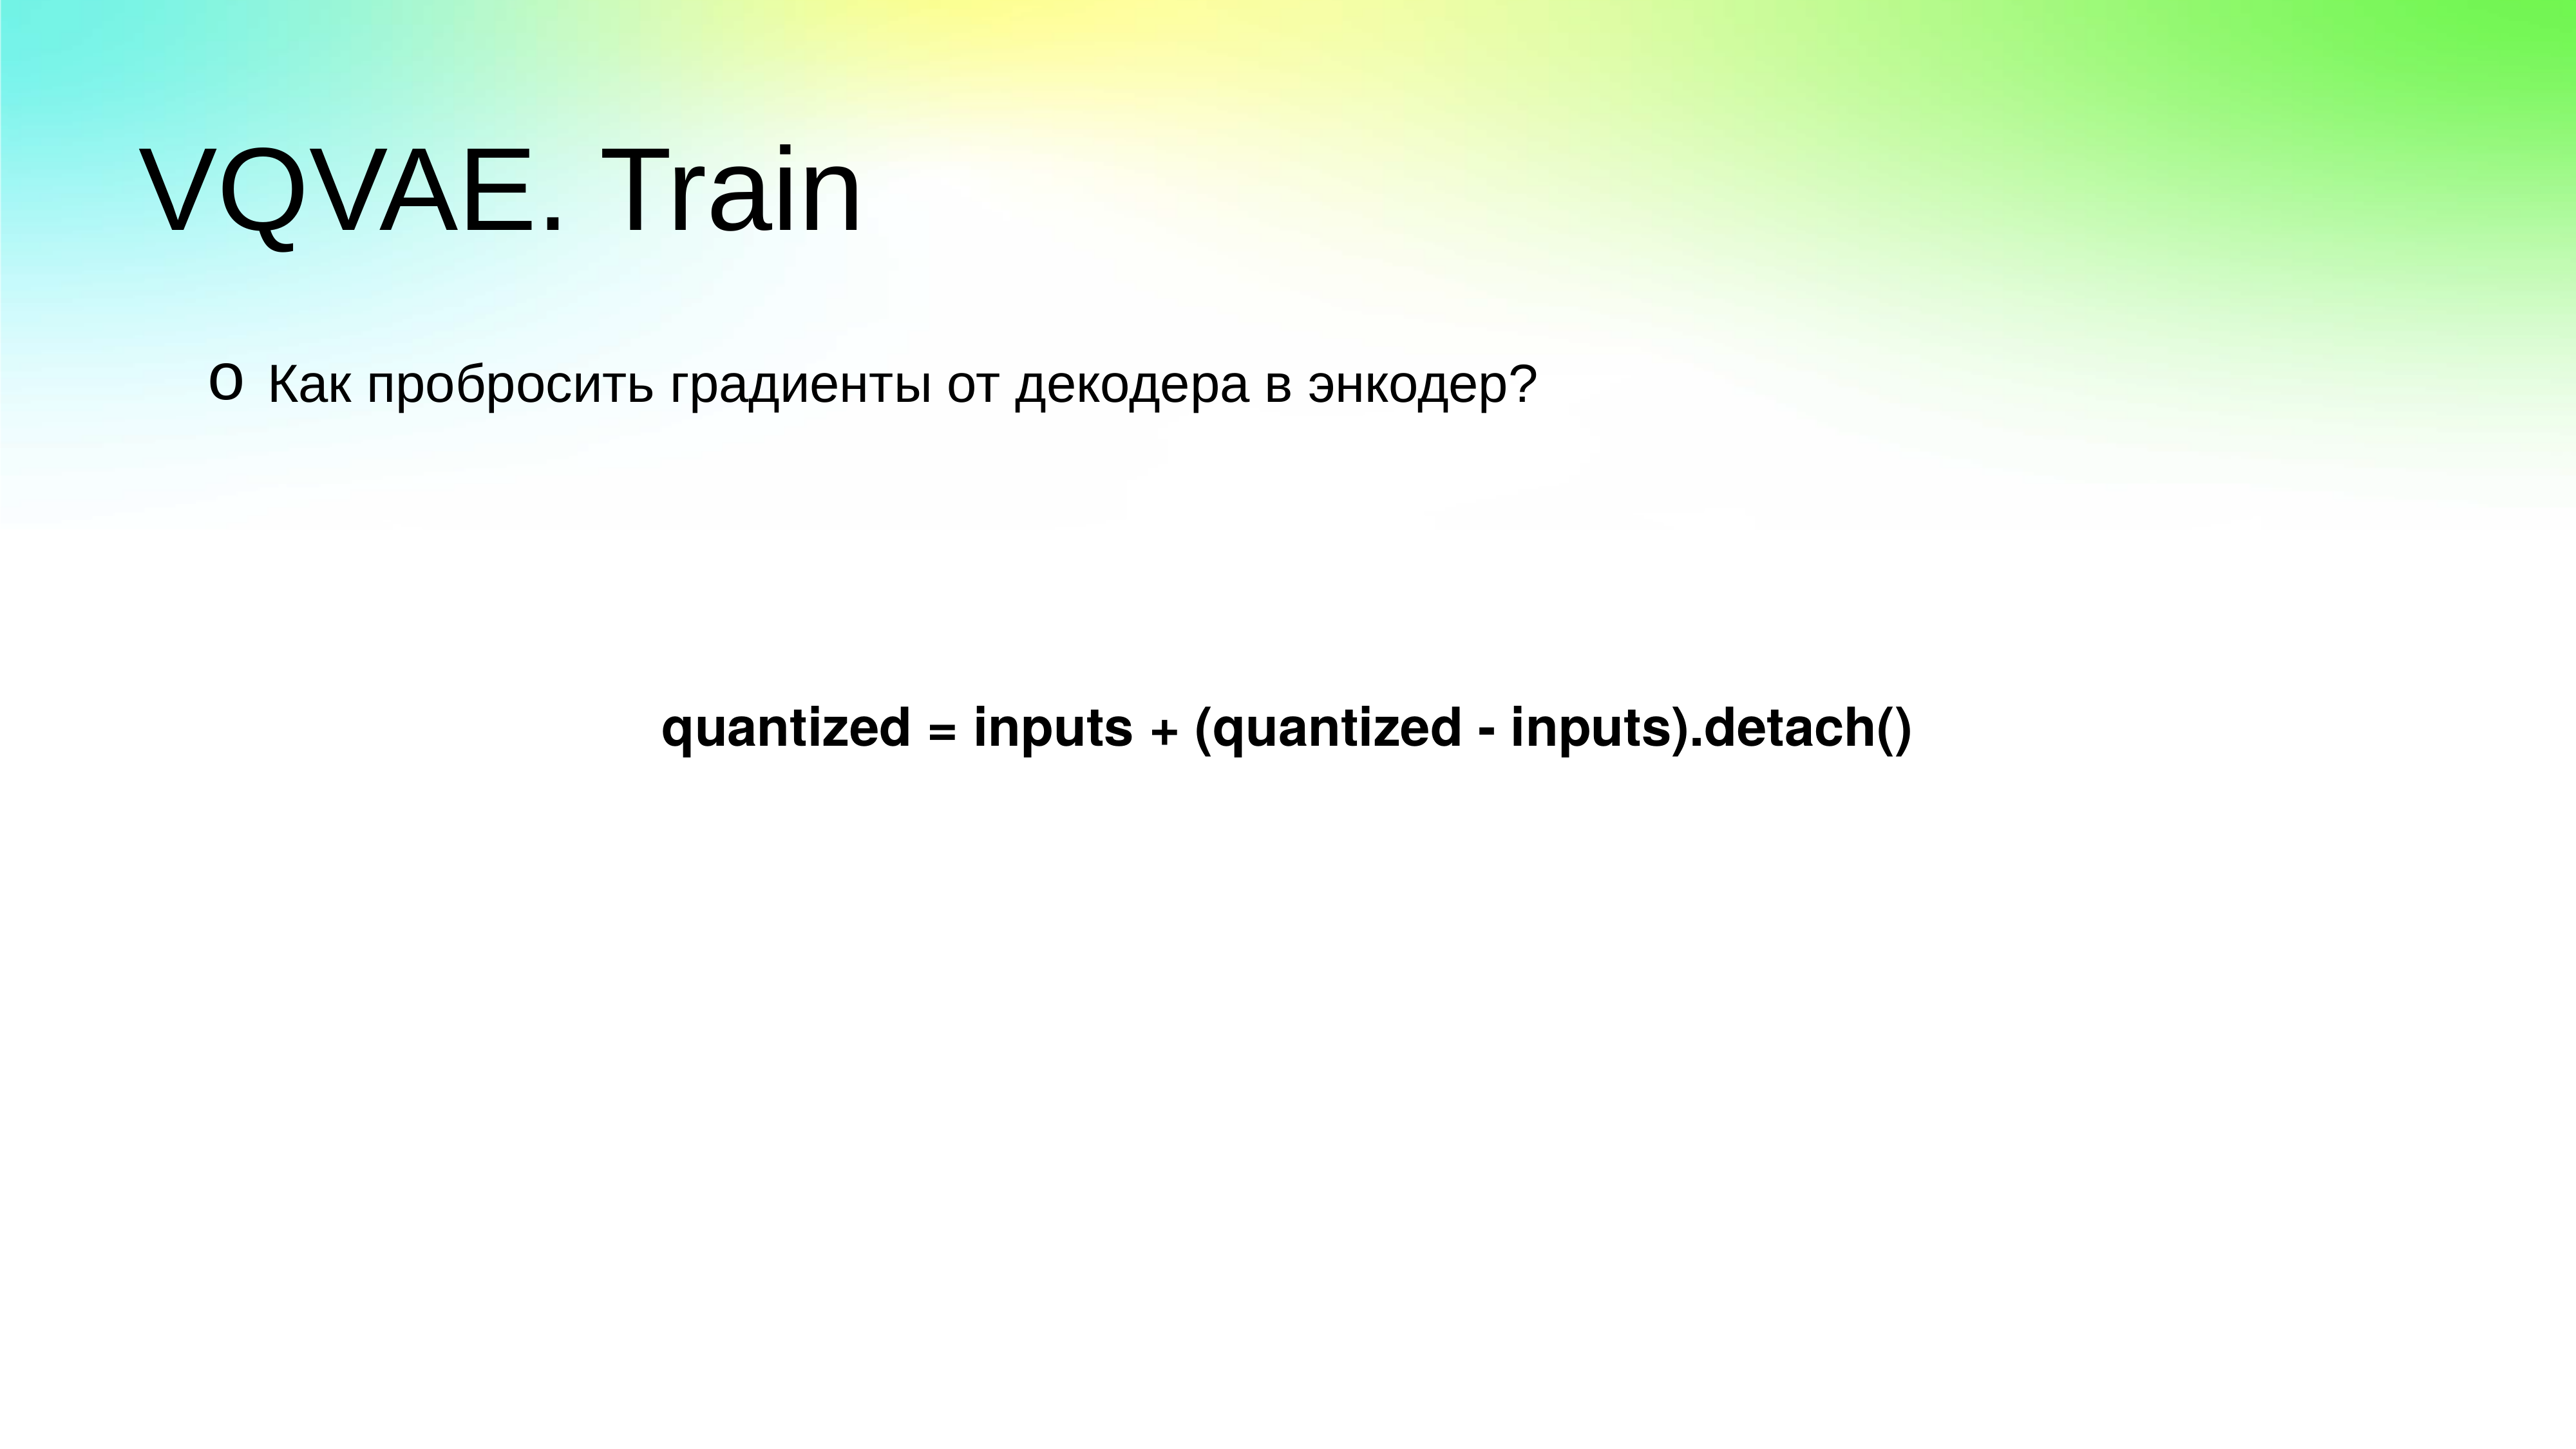

# VQVAE. Train
Как пробросить градиенты от декодера в энкодер?
quantized = inputs + (quantized - inputs).detach()